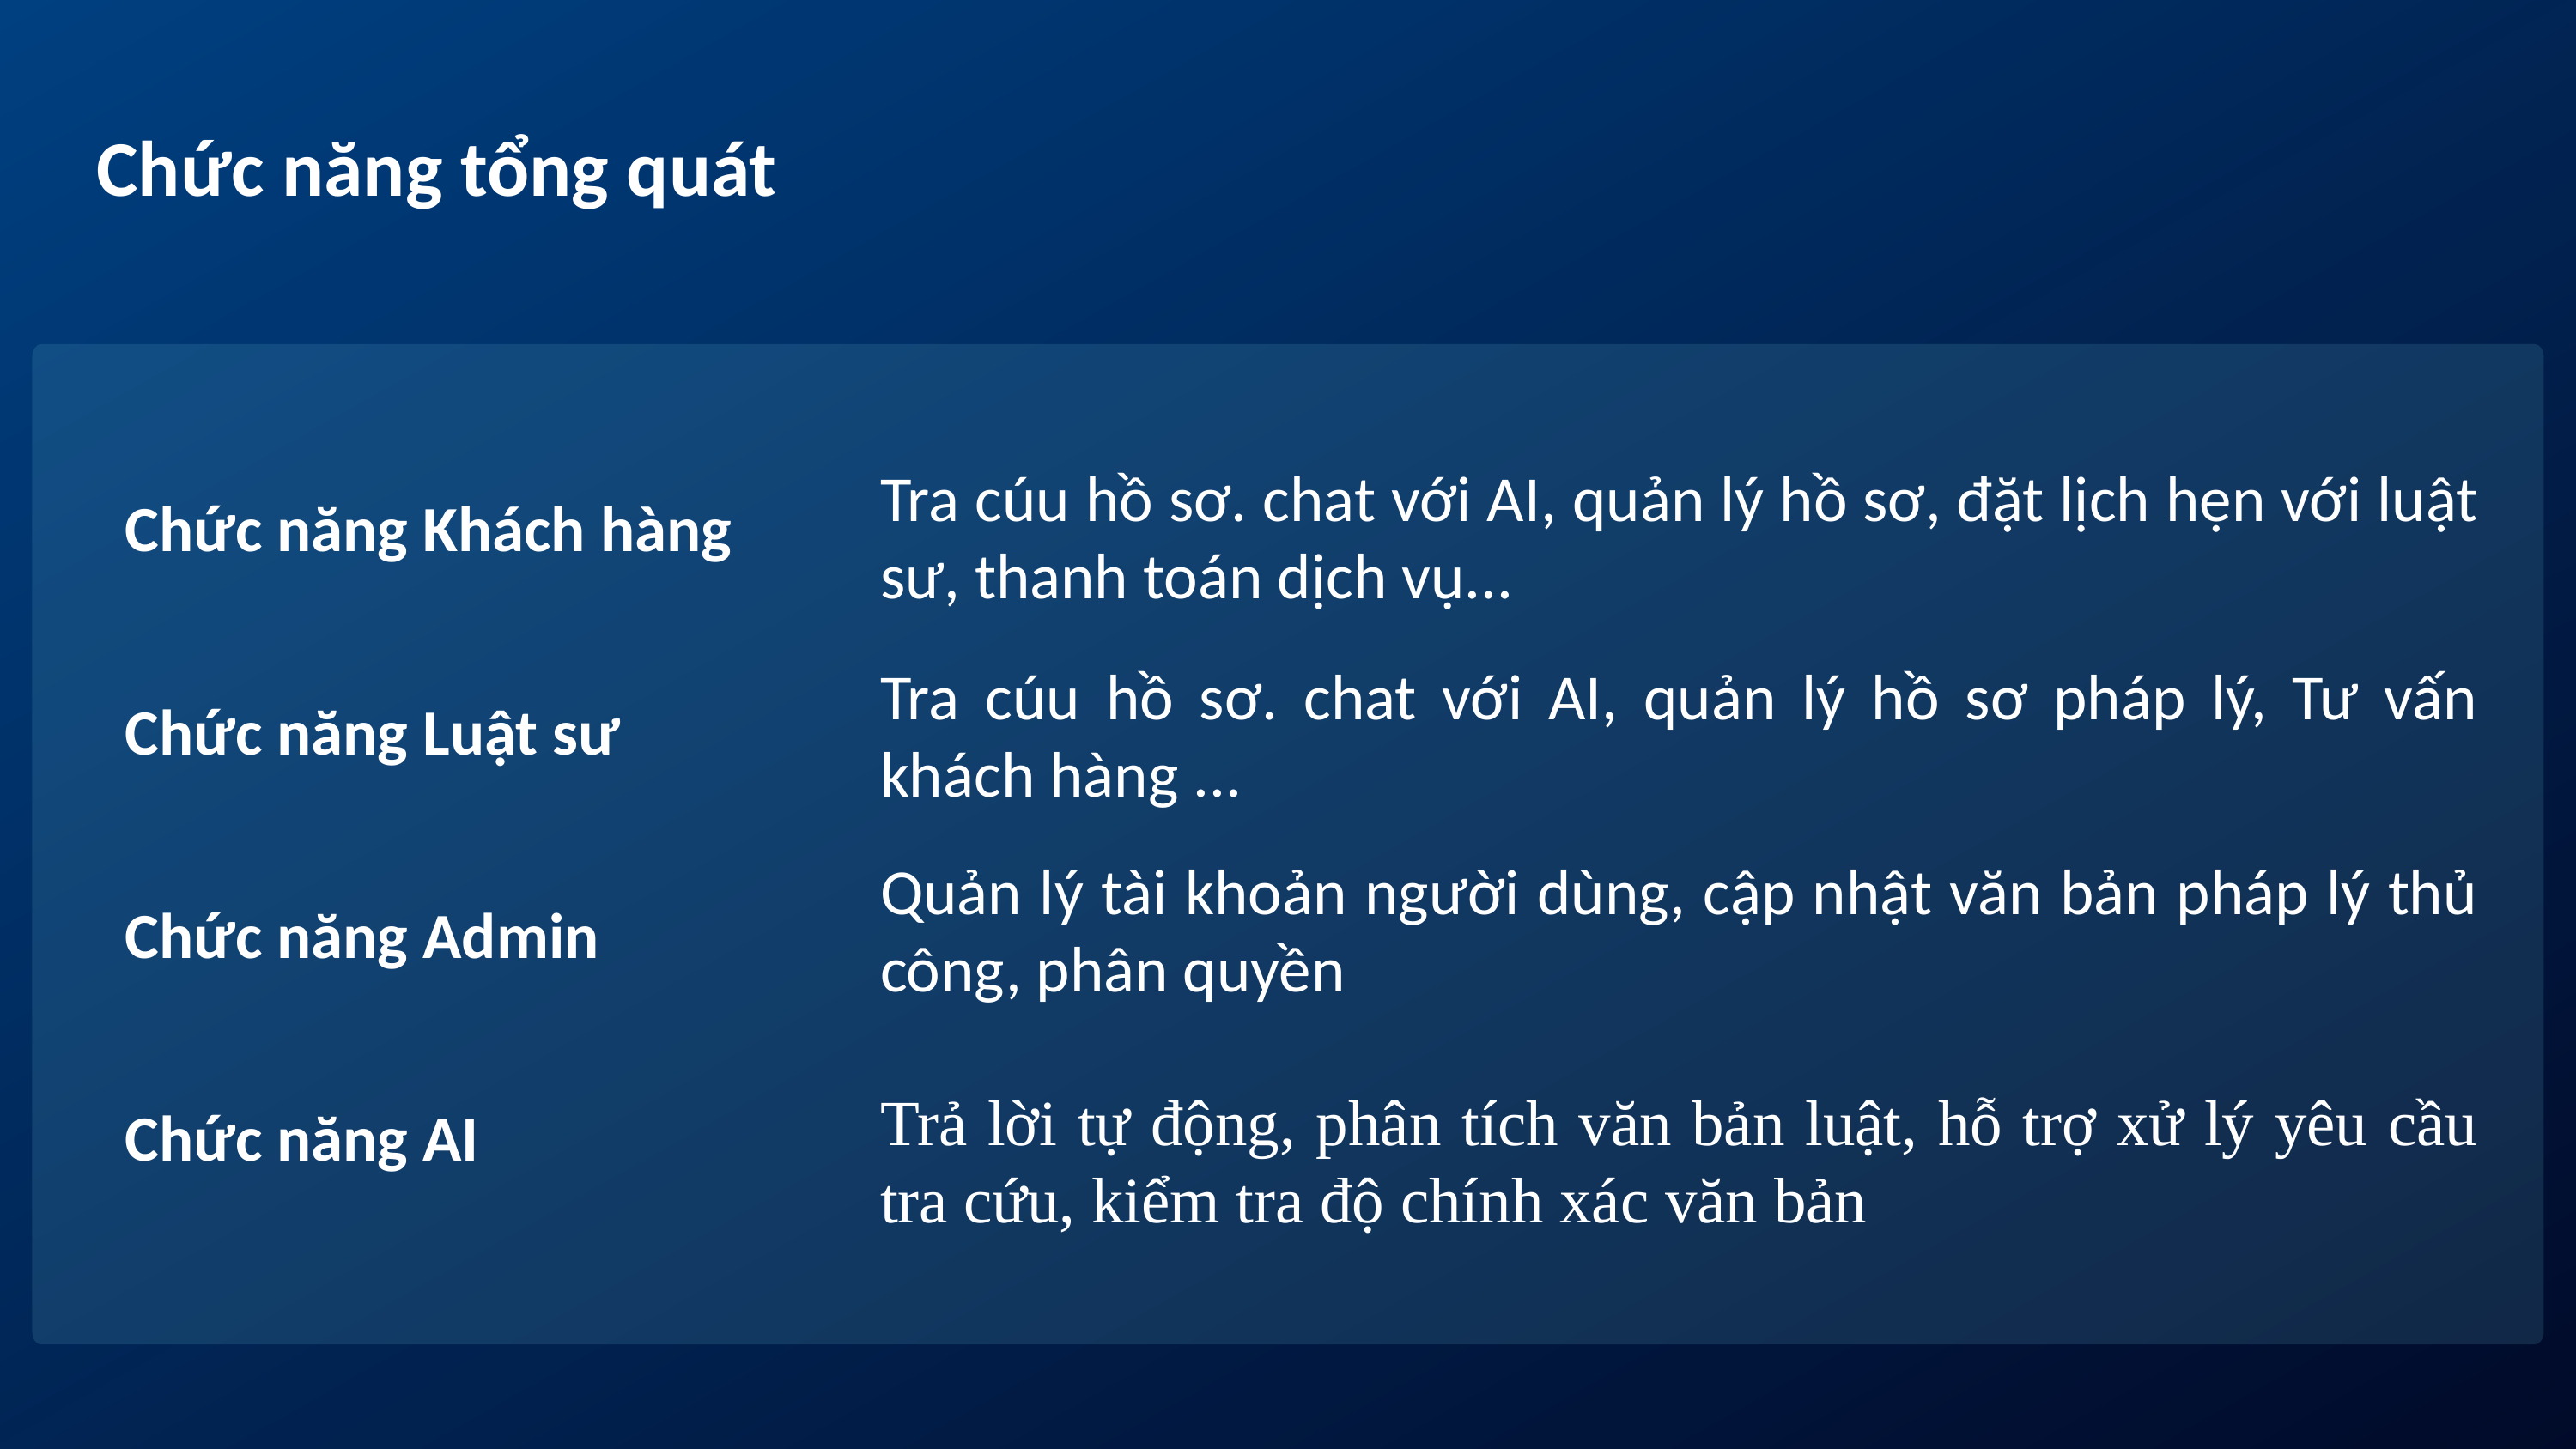

Chức năng tổng quát

Chức năng Khách hàng
Tra cúu hồ sơ. chat với AI, quản lý hồ sơ, đặt lịch hẹn với luật sư, thanh toán dịch vụ...
Chức năng Luật sư
Tra cúu hồ sơ. chat với AI, quản lý hồ sơ pháp lý, Tư vấn khách hàng ...
Chức năng Admin
Quản lý tài khoản người dùng, cập nhật văn bản pháp lý thủ công, phân quyền
Chức năng AI
Trả lời tự động, phân tích văn bản luật, hỗ trợ xử lý yêu cầu tra cứu, kiểm tra độ chính xác văn bản